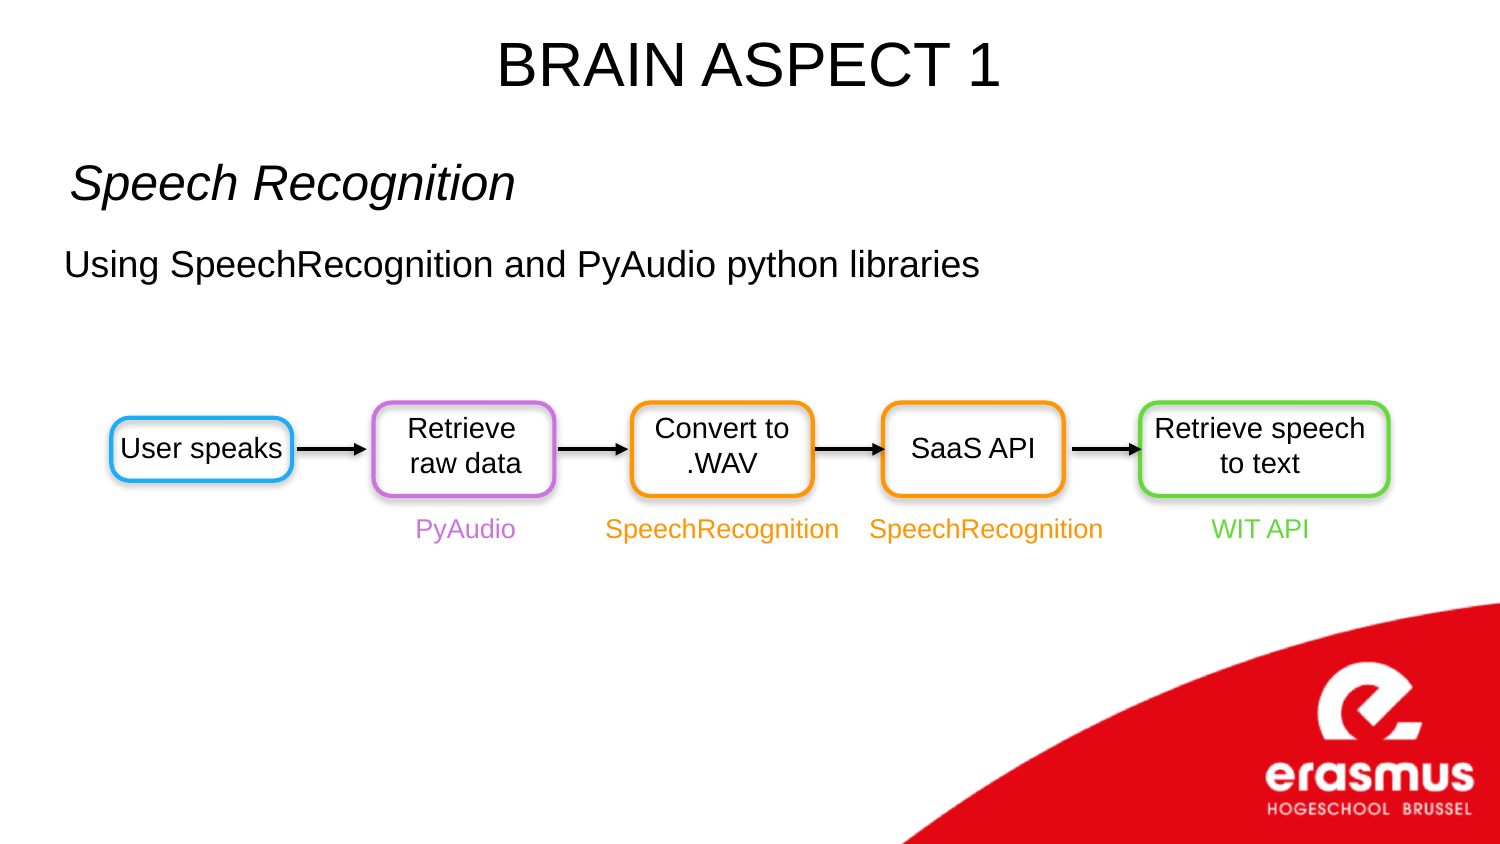

BRAIN ASPECT 1
Speech Recognition
Using SpeechRecognition and PyAudio python libraries
Retrieve
raw data
Convert to
.WAV
Retrieve speech
to text

User speaks
SaaS API

PyAudio
SpeechRecognition
SpeechRecognition
WIT API